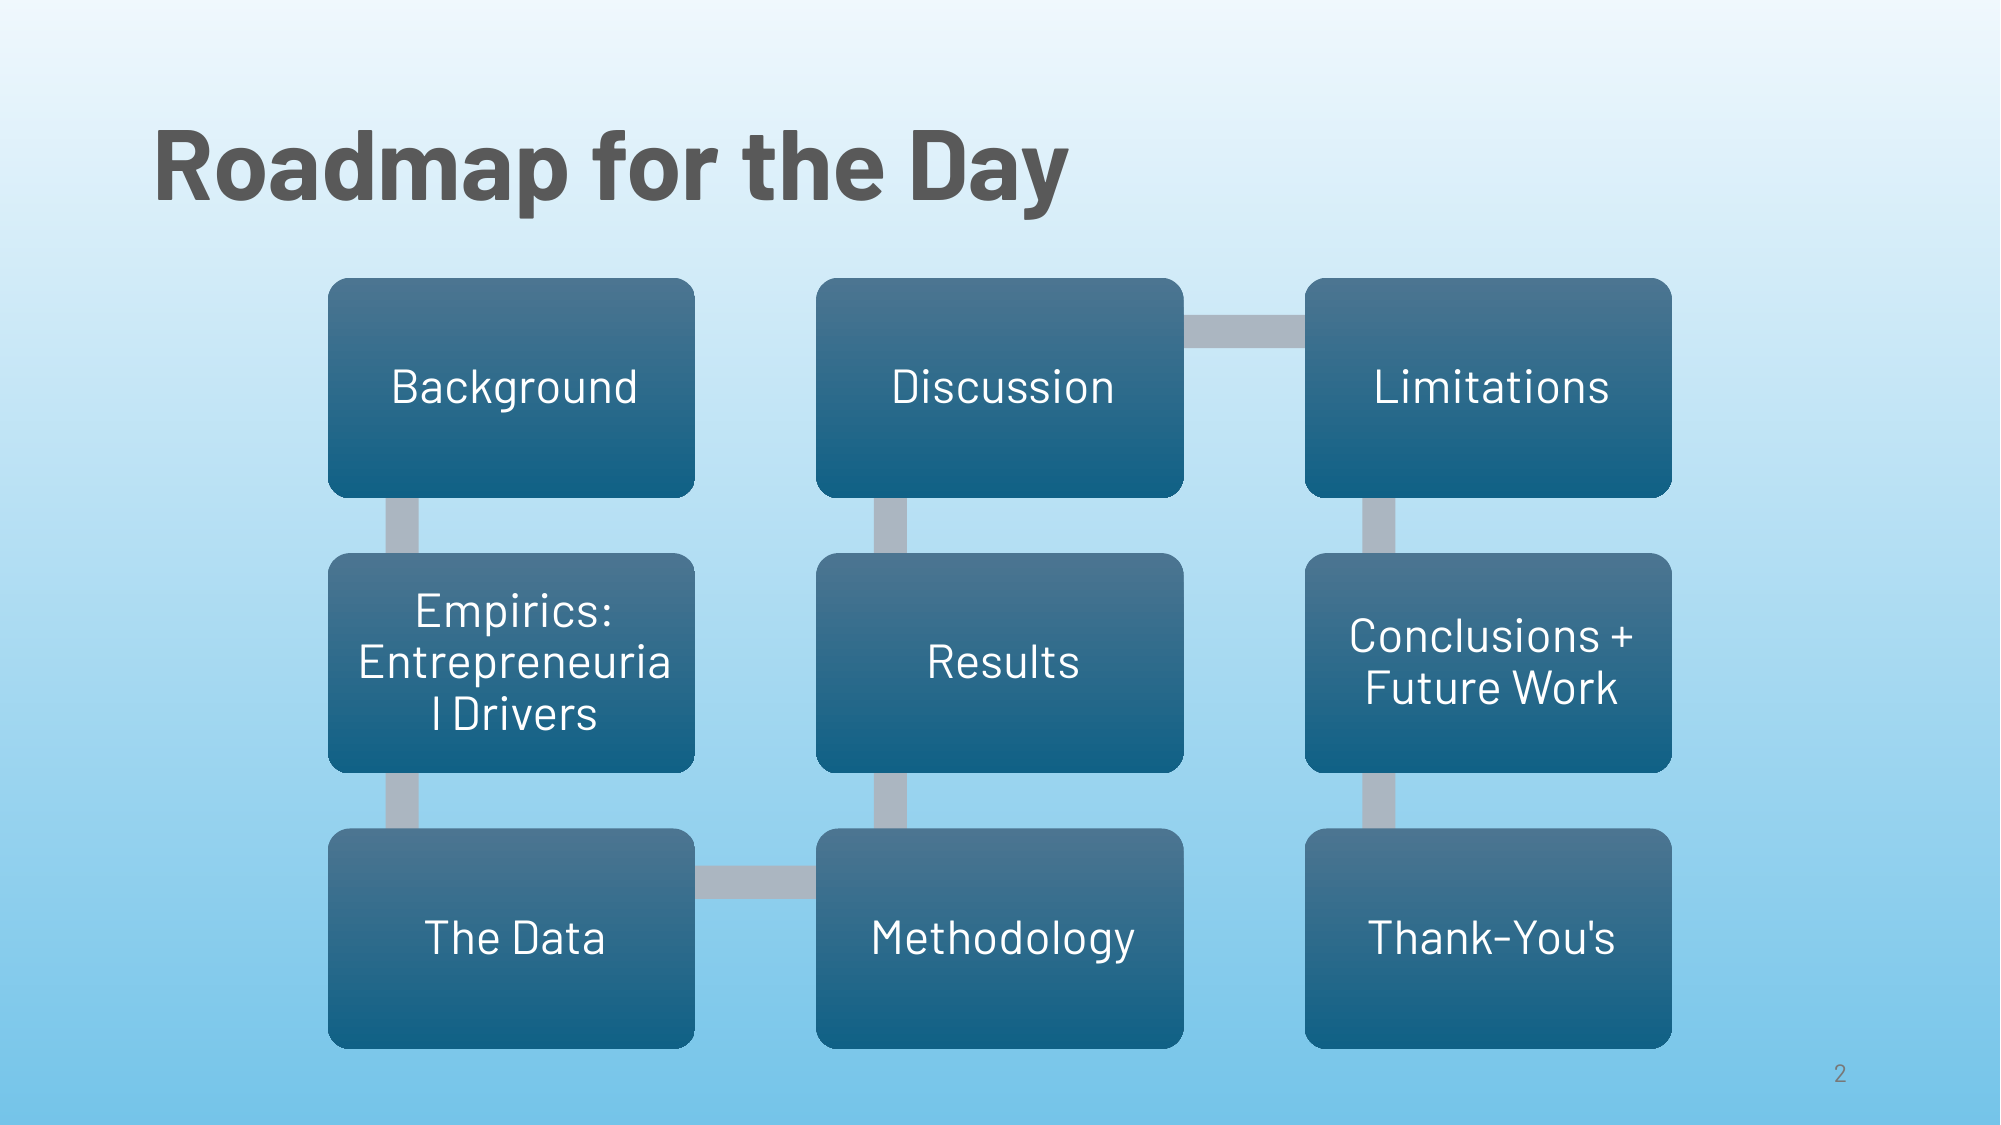

# Roadmap for the Day
Background
Empirics: Entrepreneurial Drivers
The Data
Methodology
Results
Discussion
Limitations
Conclusions + Future Work
Thank-You's
2